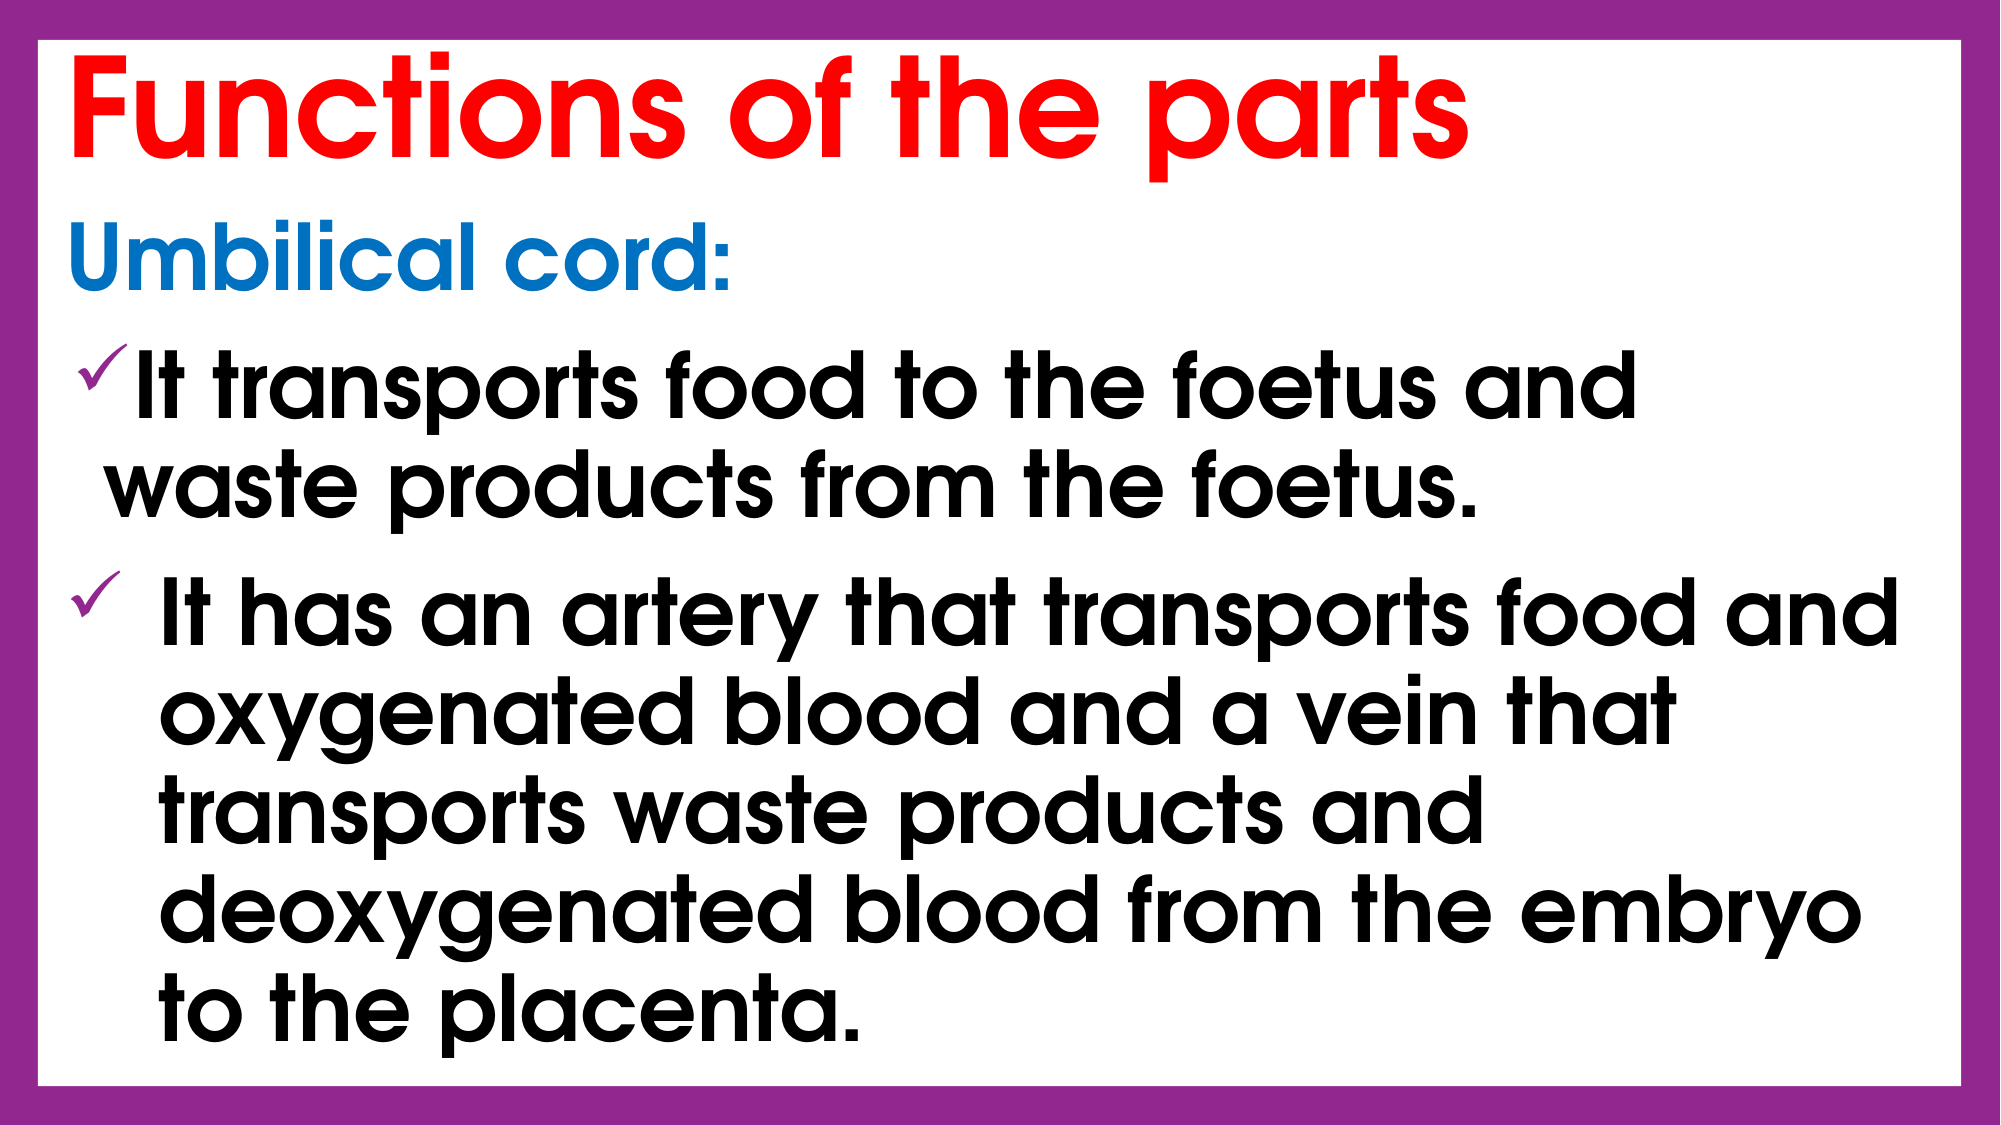

# Functions of the parts
Umbilical cord:
It transports food to the foetus and waste products from the foetus.
It has an artery that transports food and oxygenated blood and a vein that transports waste products and deoxygenated blood from the embryo to the placenta.